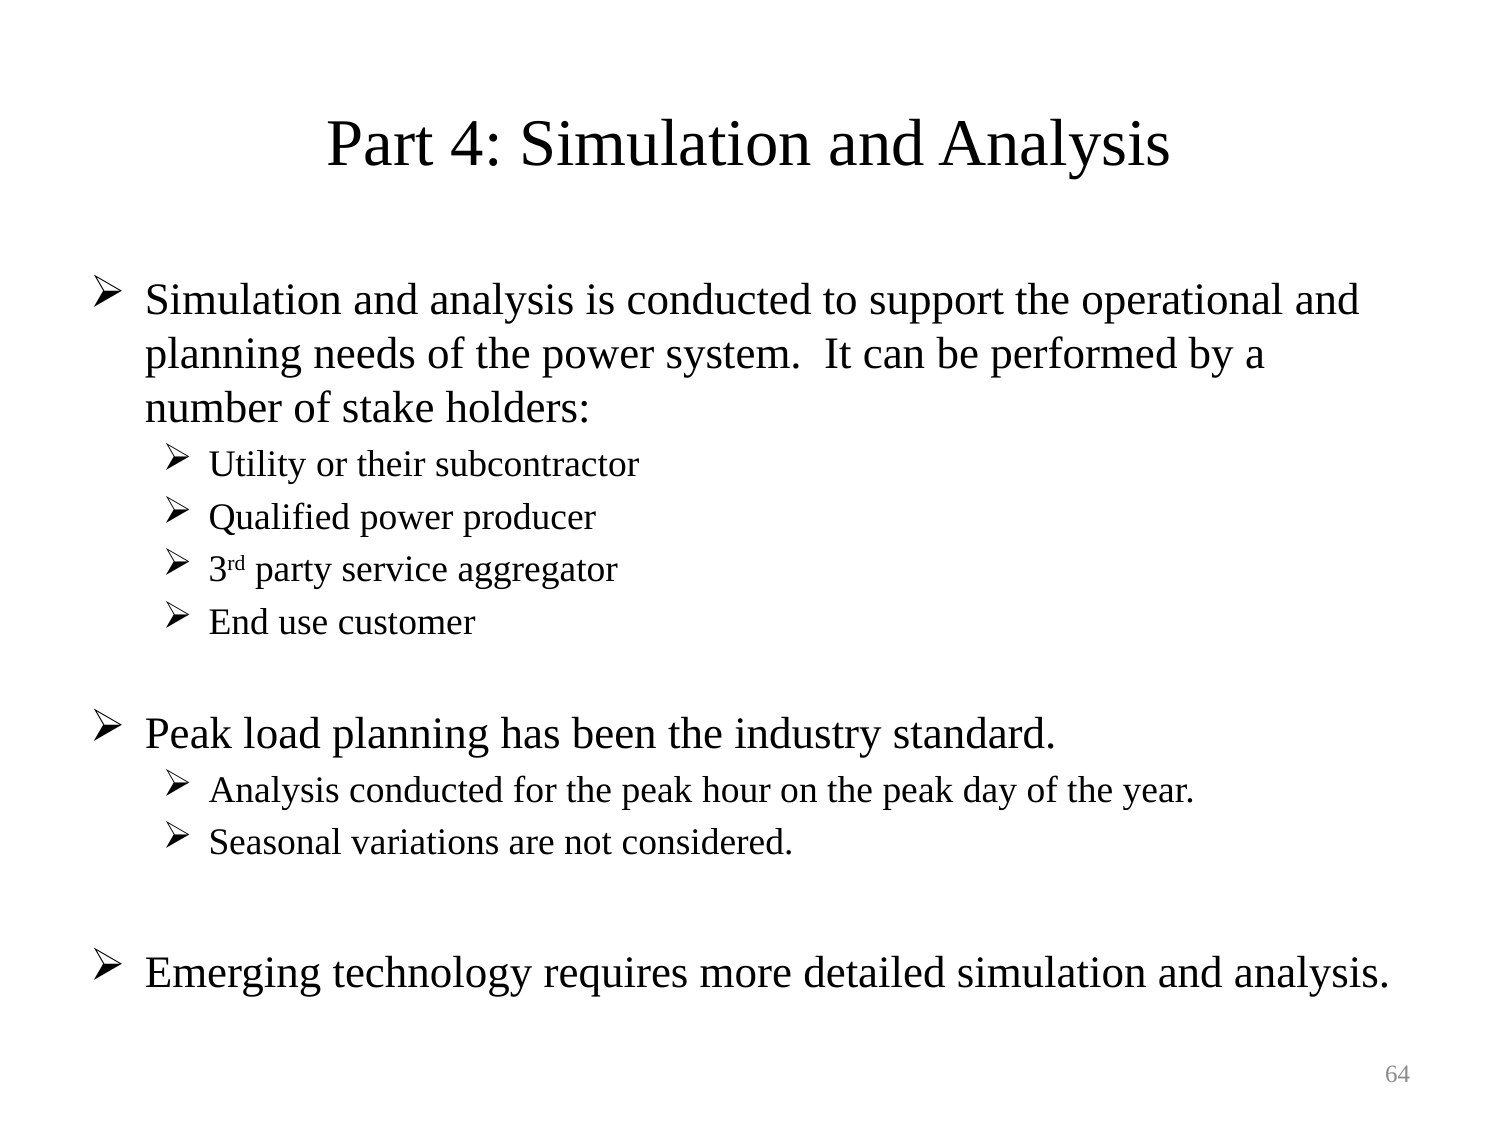

# Part 4: Simulation and Analysis
Simulation and analysis is conducted to support the operational and planning needs of the power system.  It can be performed by a number of stake holders:
Utility or their subcontractor
Qualified power producer
3rd party service aggregator
End use customer

Peak load planning has been the industry standard.
Analysis conducted for the peak hour on the peak day of the year.
Seasonal variations are not considered.

Emerging technology requires more detailed simulation and analysis.
64